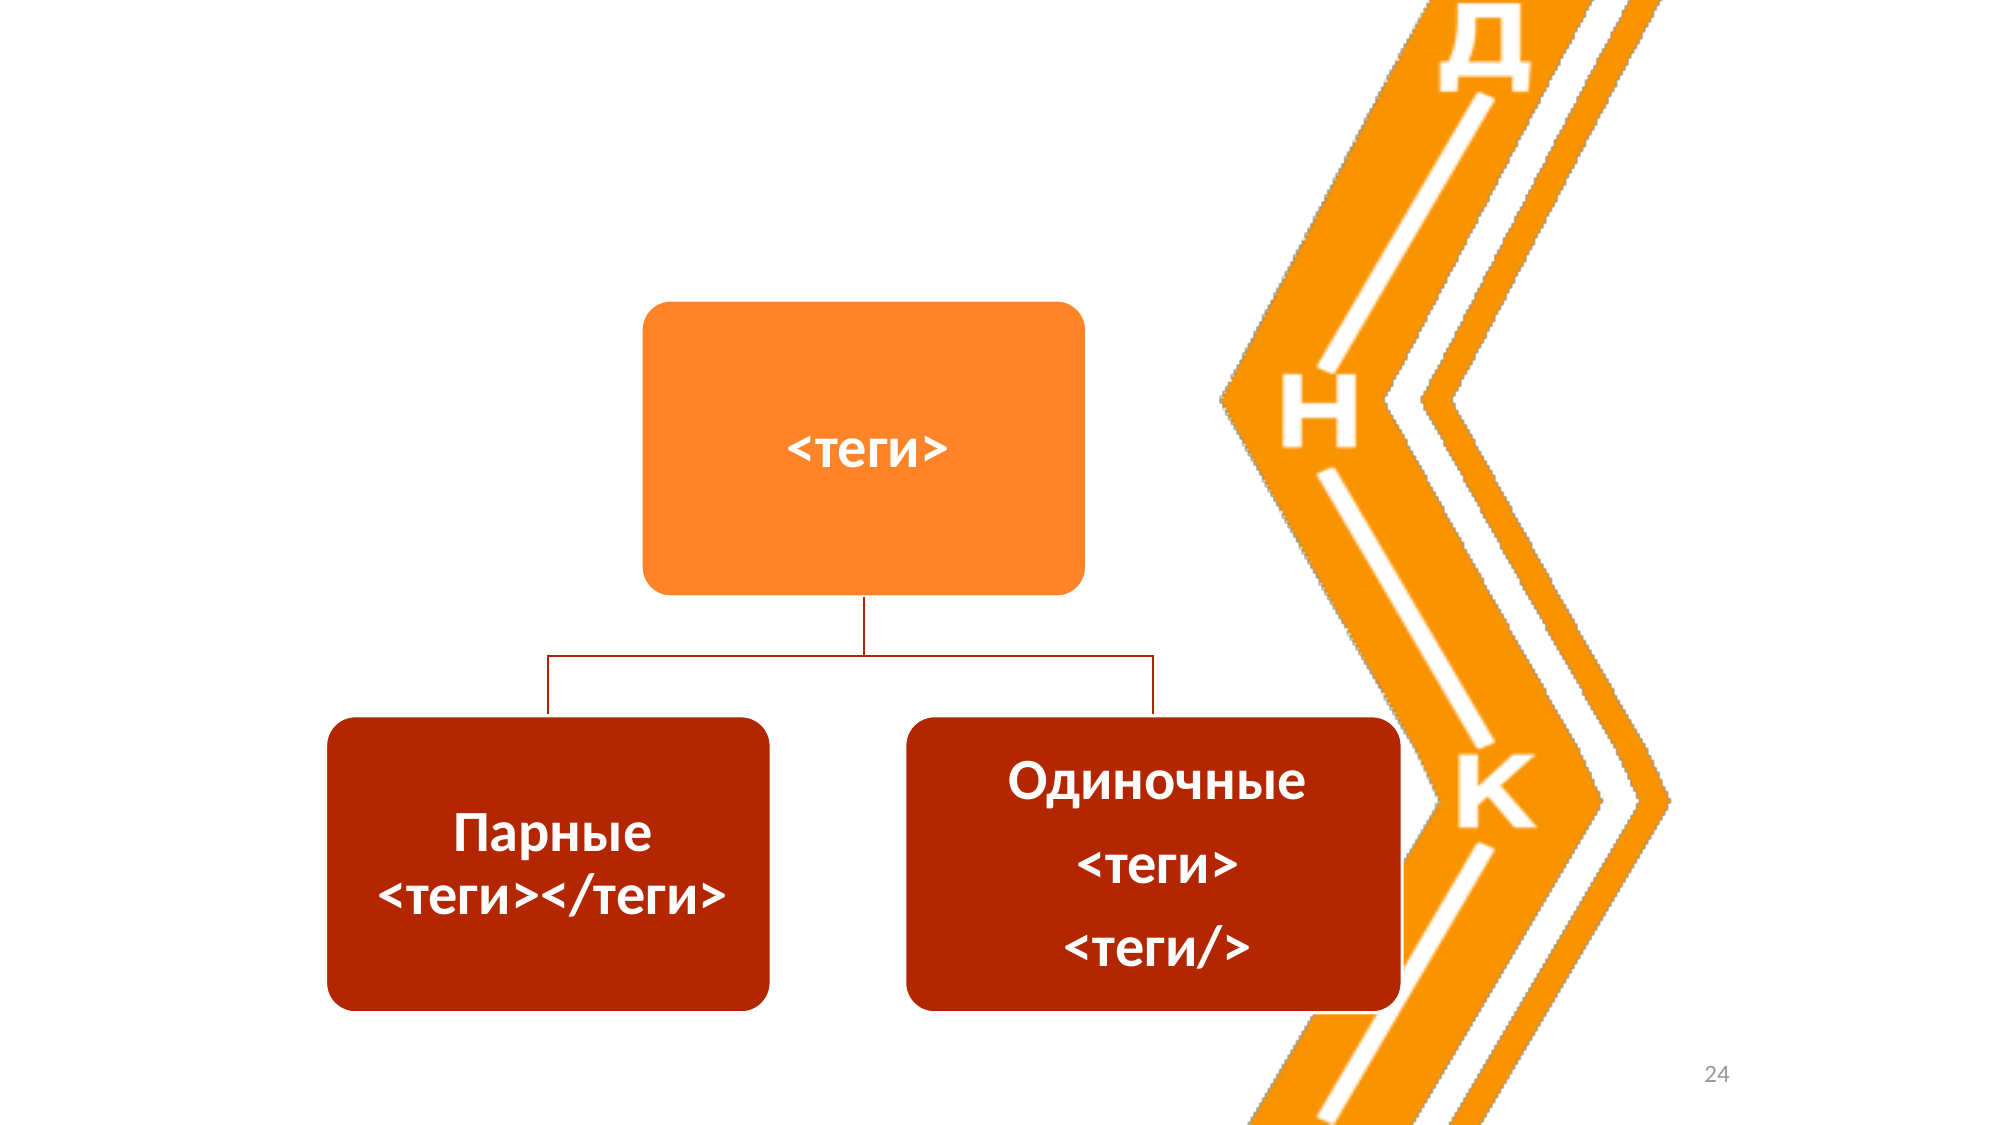

#
<теги>
Парные
<теги></теги>
Одиночные
<теги>
<теги/>
24